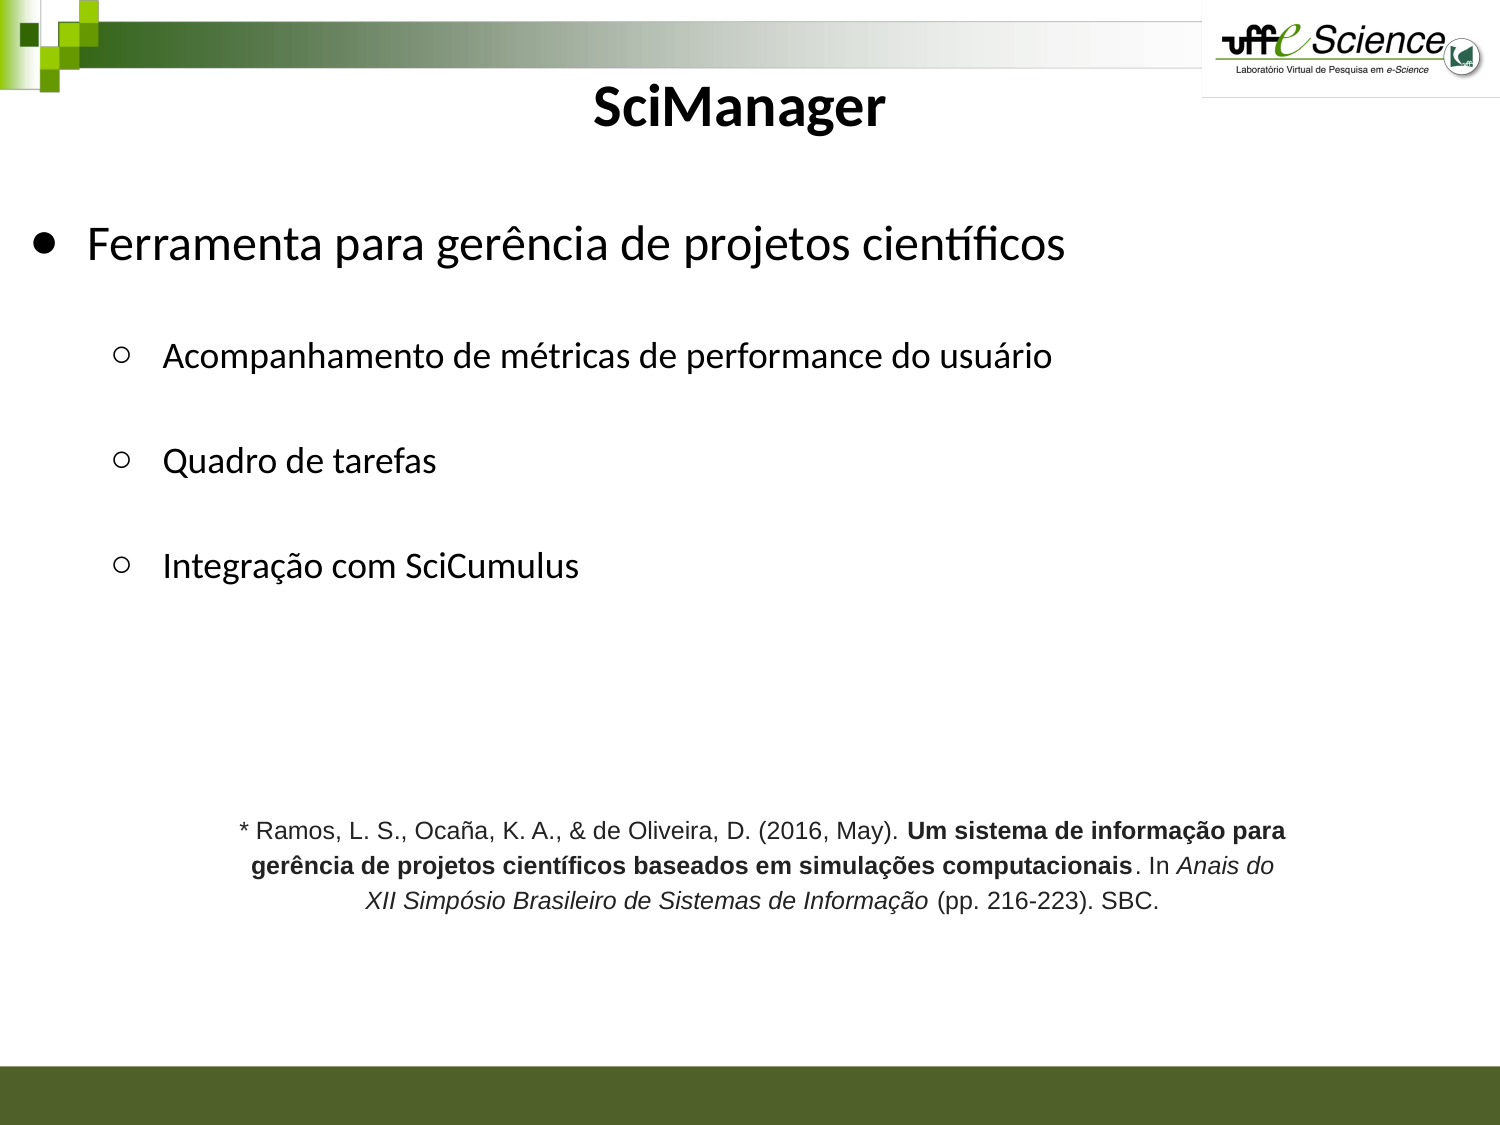

# SciManager
Ferramenta para gerência de projetos científicos

Acompanhamento de métricas de performance do usuário

Quadro de tarefas

Integração com SciCumulus

* Ramos, L. S., Ocaña, K. A., & de Oliveira, D. (2016, May). Um sistema de informação para gerência de projetos científicos baseados em simulações computacionais. In Anais do XII Simpósio Brasileiro de Sistemas de Informação (pp. 216-223). SBC.